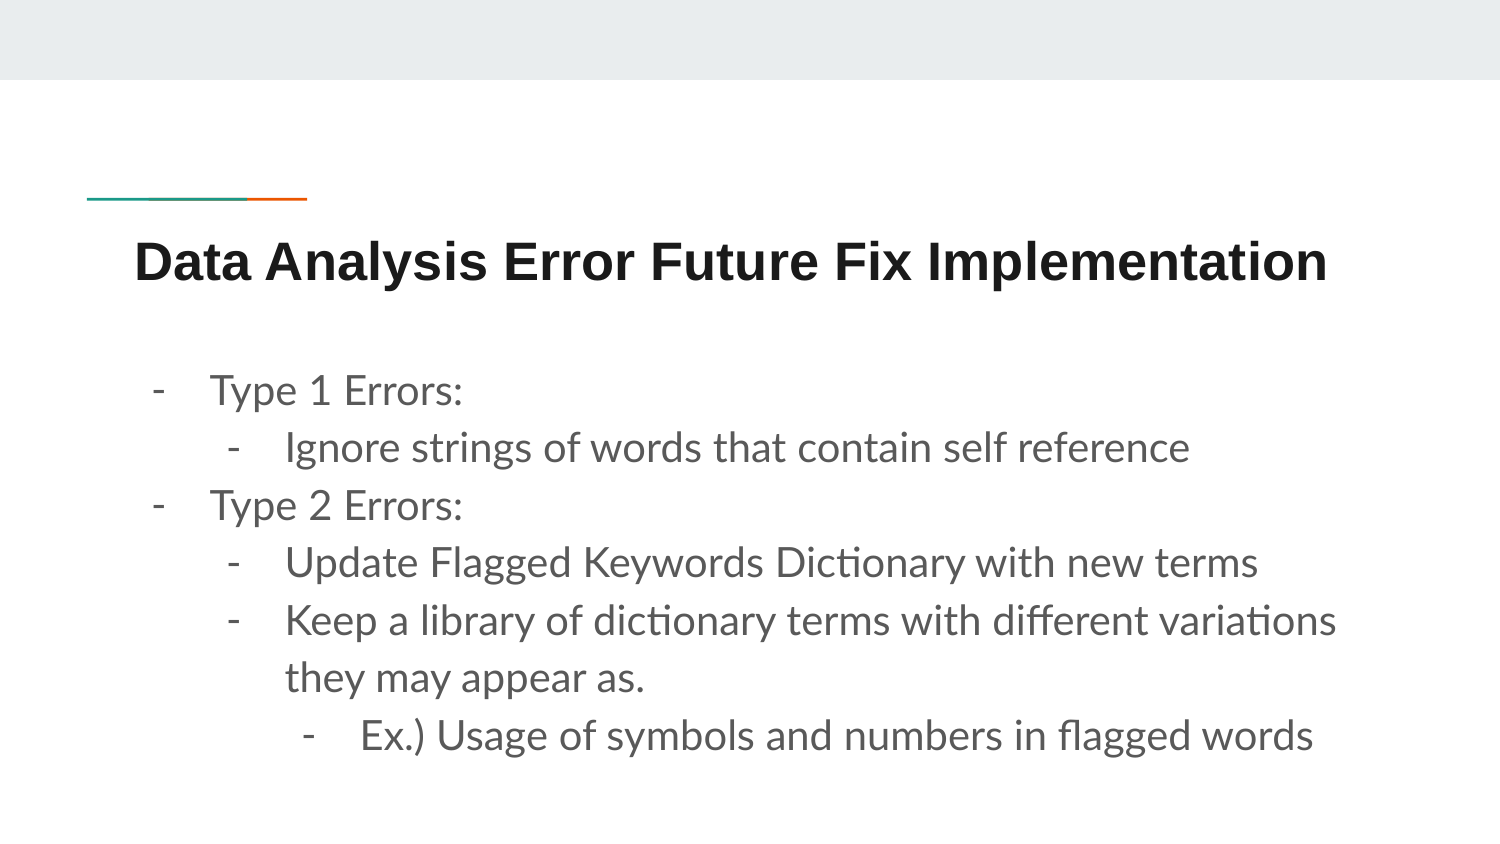

# Data Analysis Error Future Fix Implementation
Type 1 Errors:
Ignore strings of words that contain self reference
Type 2 Errors:
Update Flagged Keywords Dictionary with new terms
Keep a library of dictionary terms with different variations they may appear as.
Ex.) Usage of symbols and numbers in flagged words